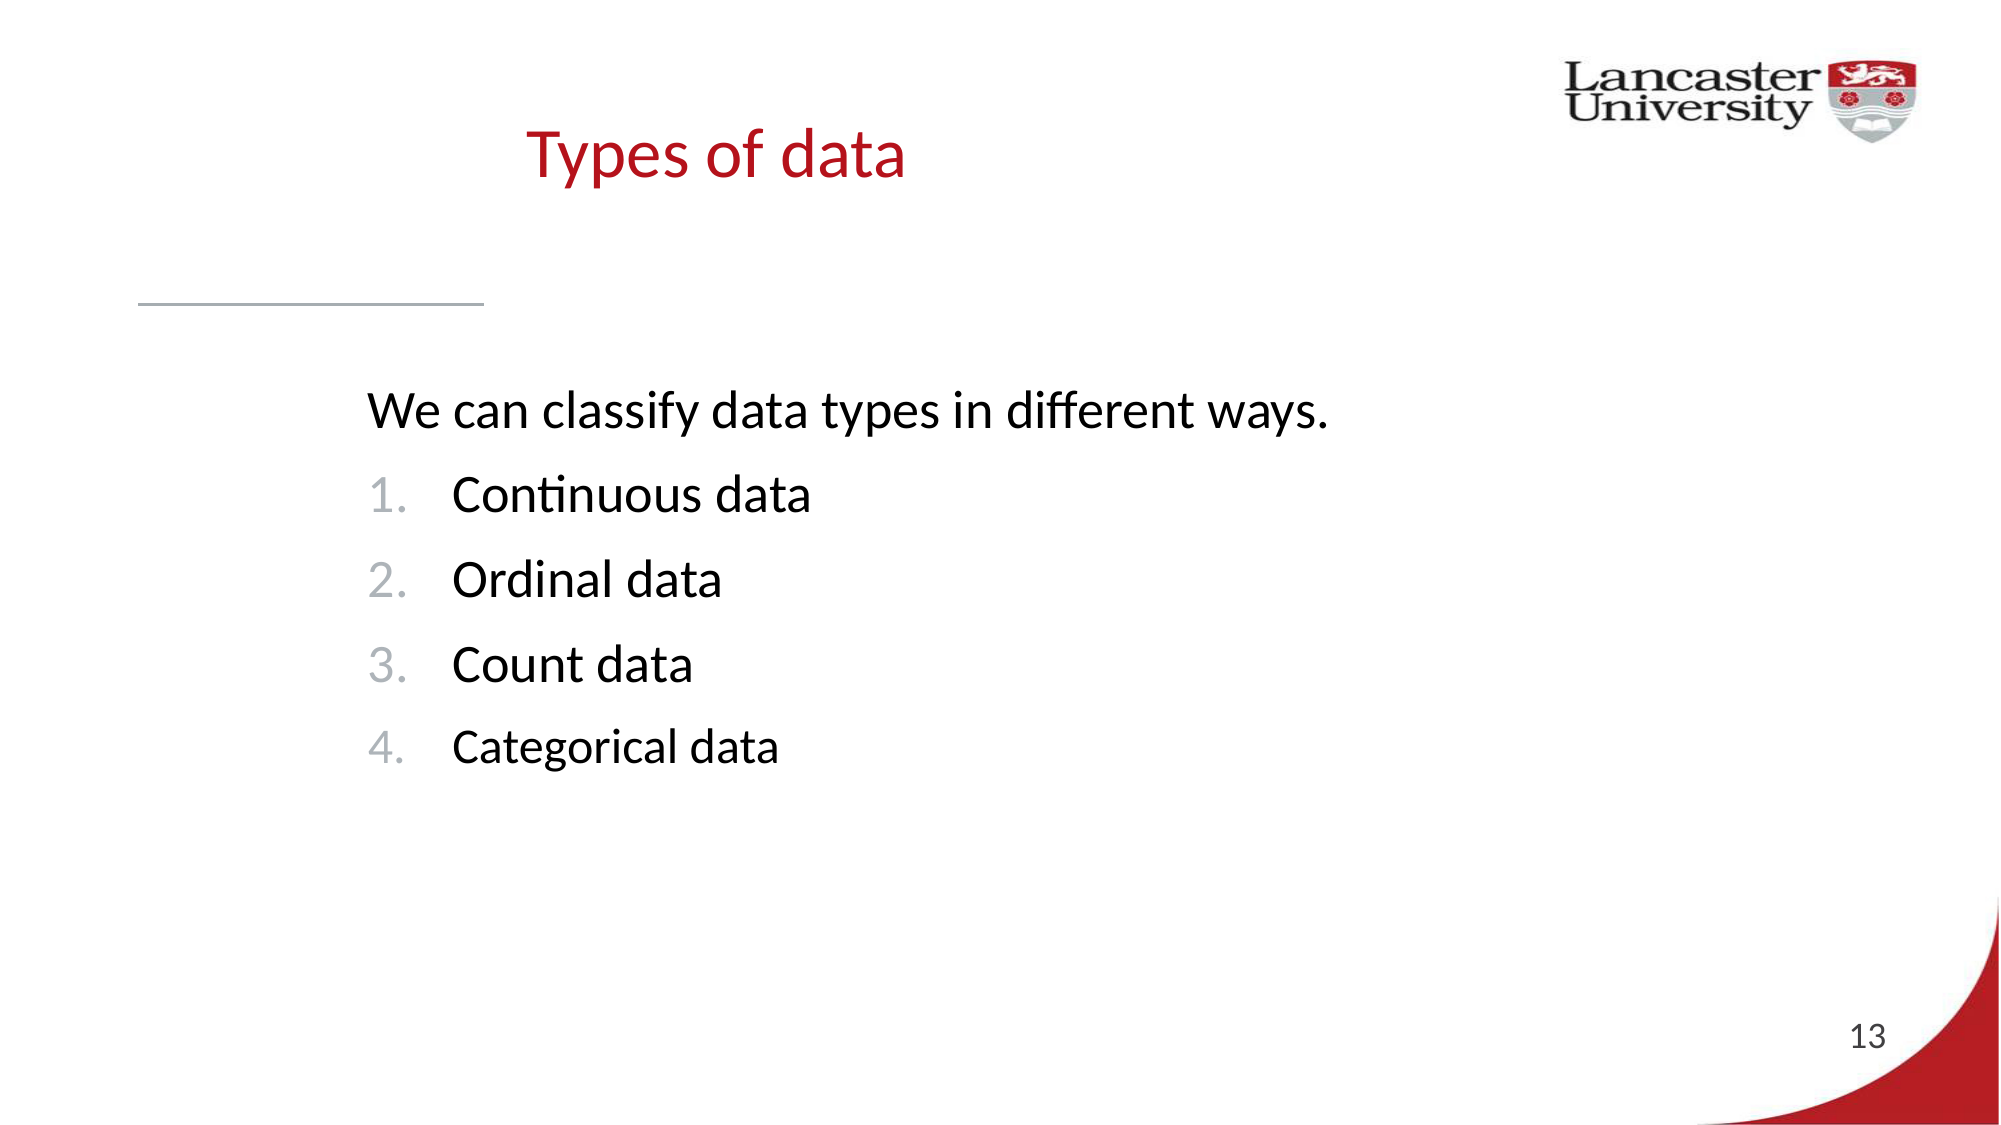

# Types of data
We can classify data types in different ways.
Continuous data
Ordinal data
Count data
Categorical data
13